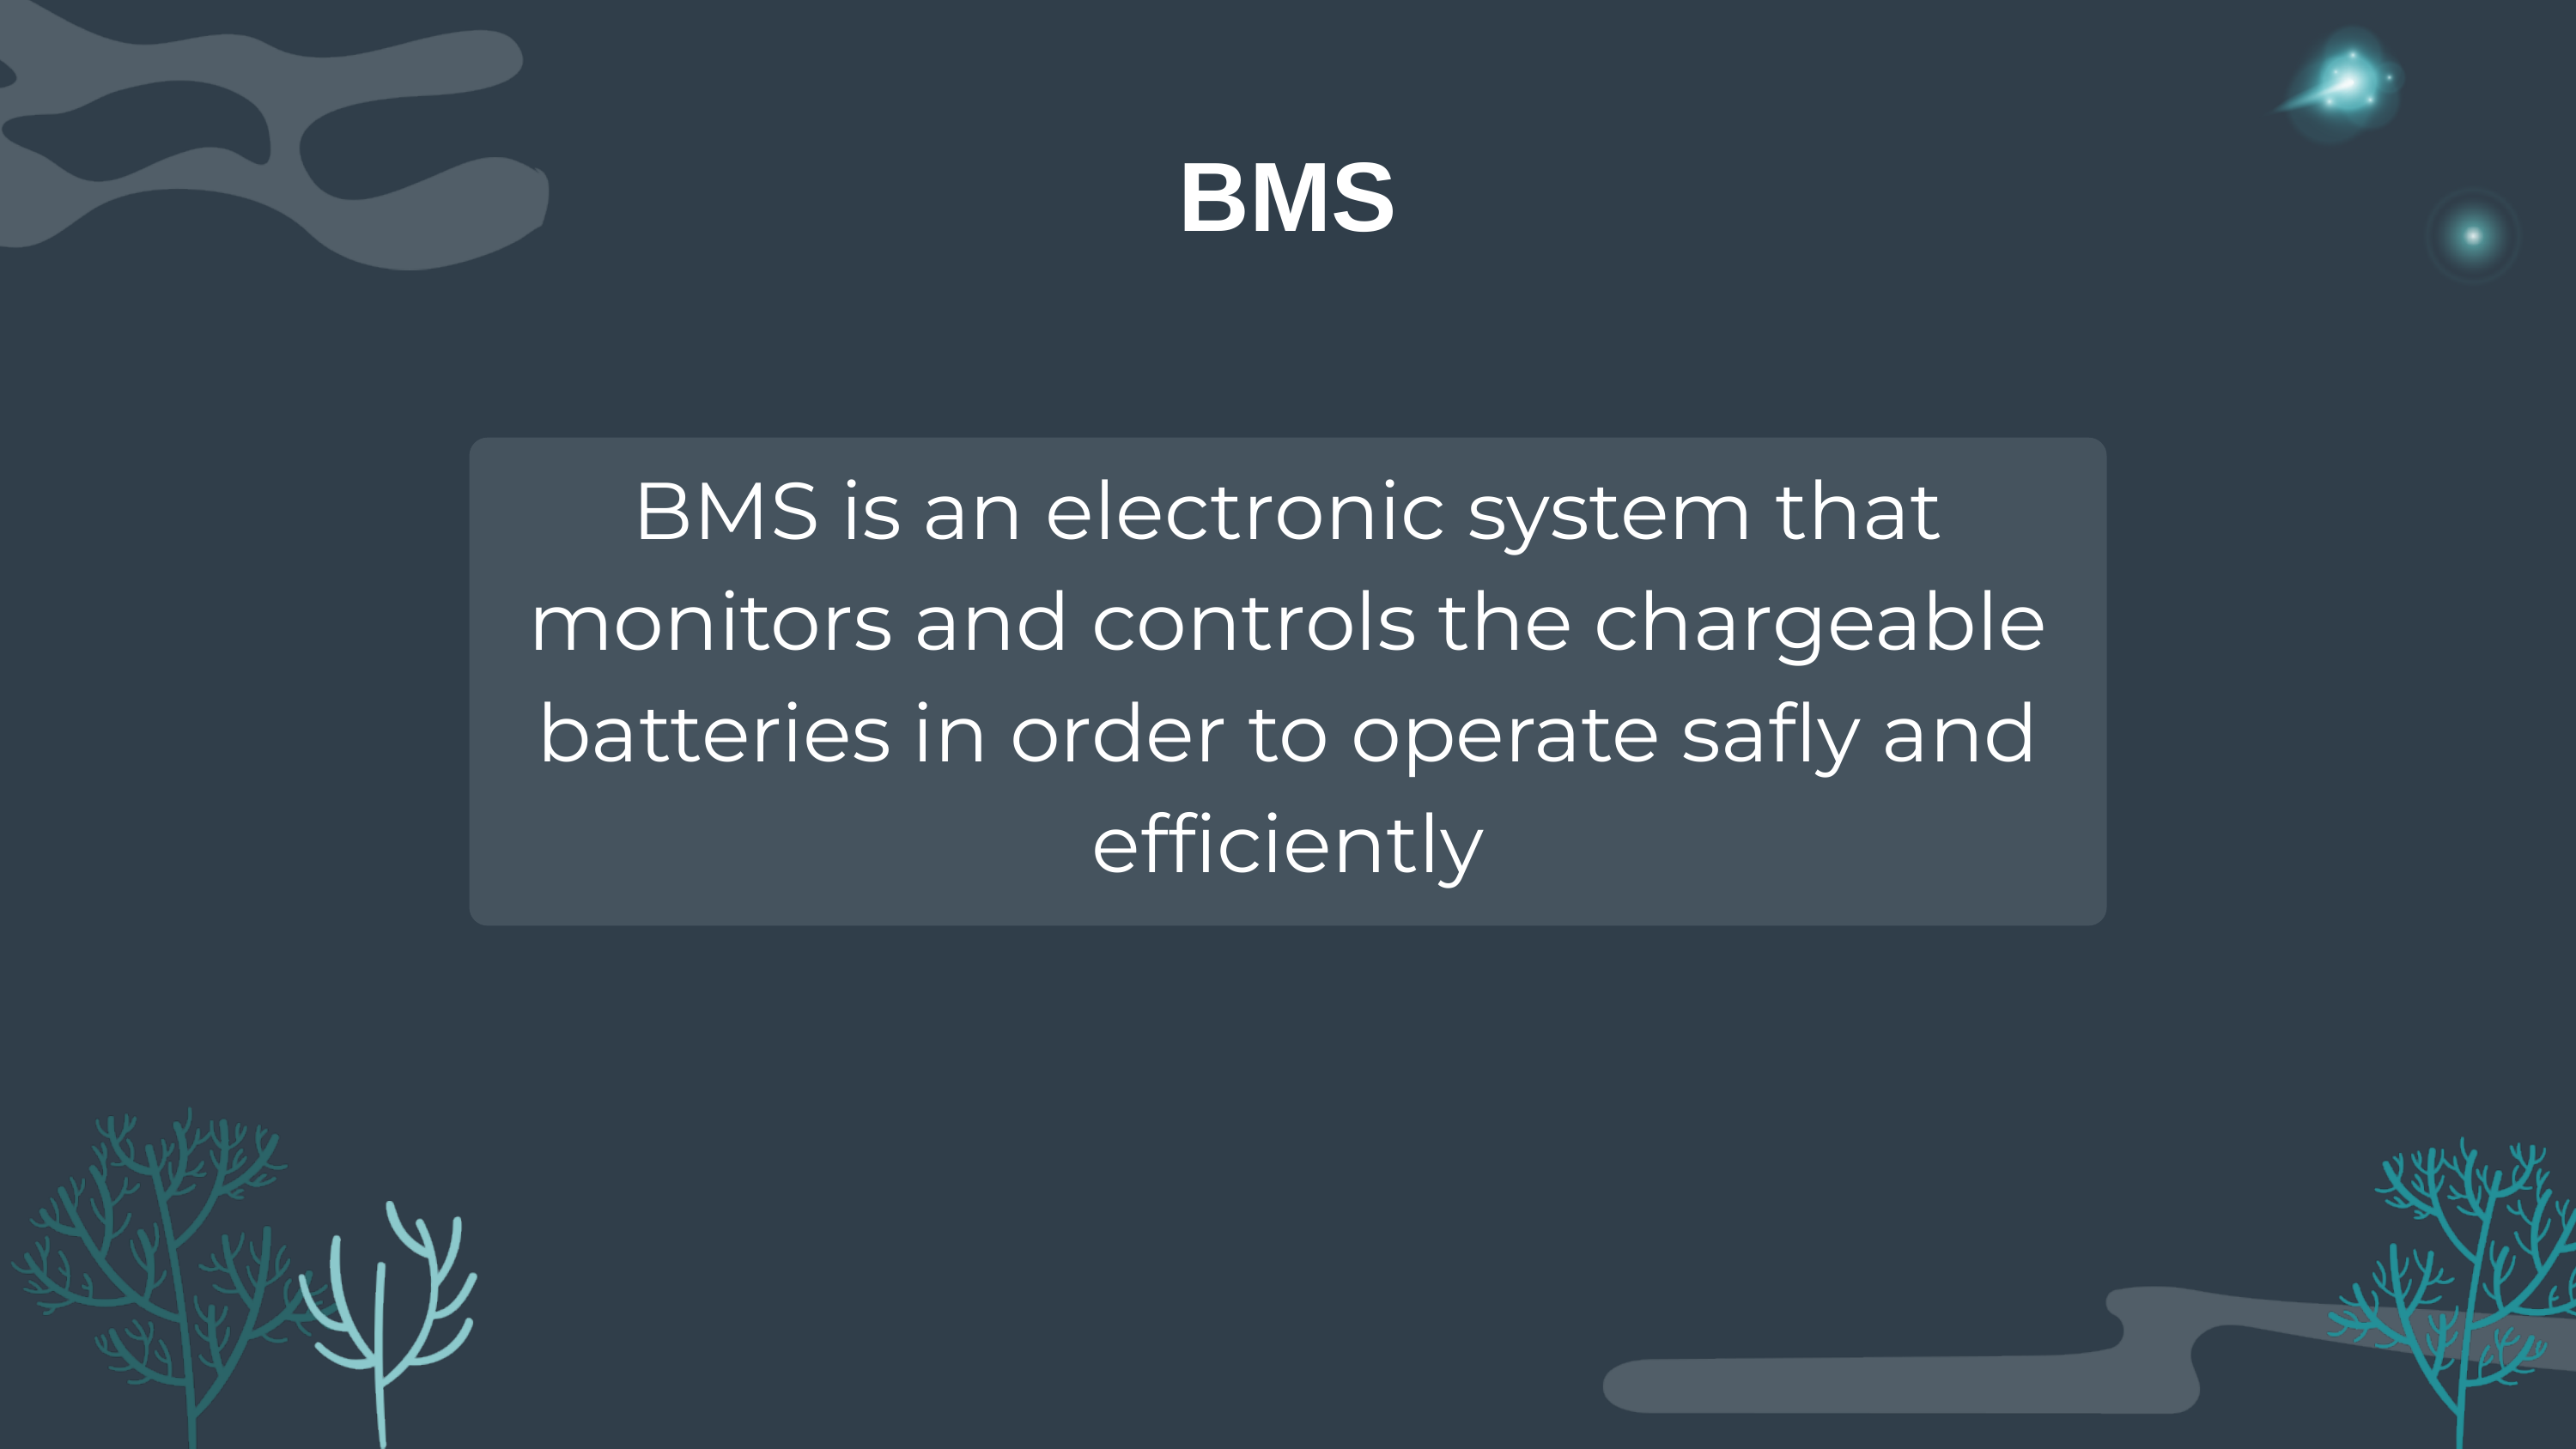

BMS

BMS is an electronic system that monitors and controls the chargeable batteries in order to operate safly and efficiently